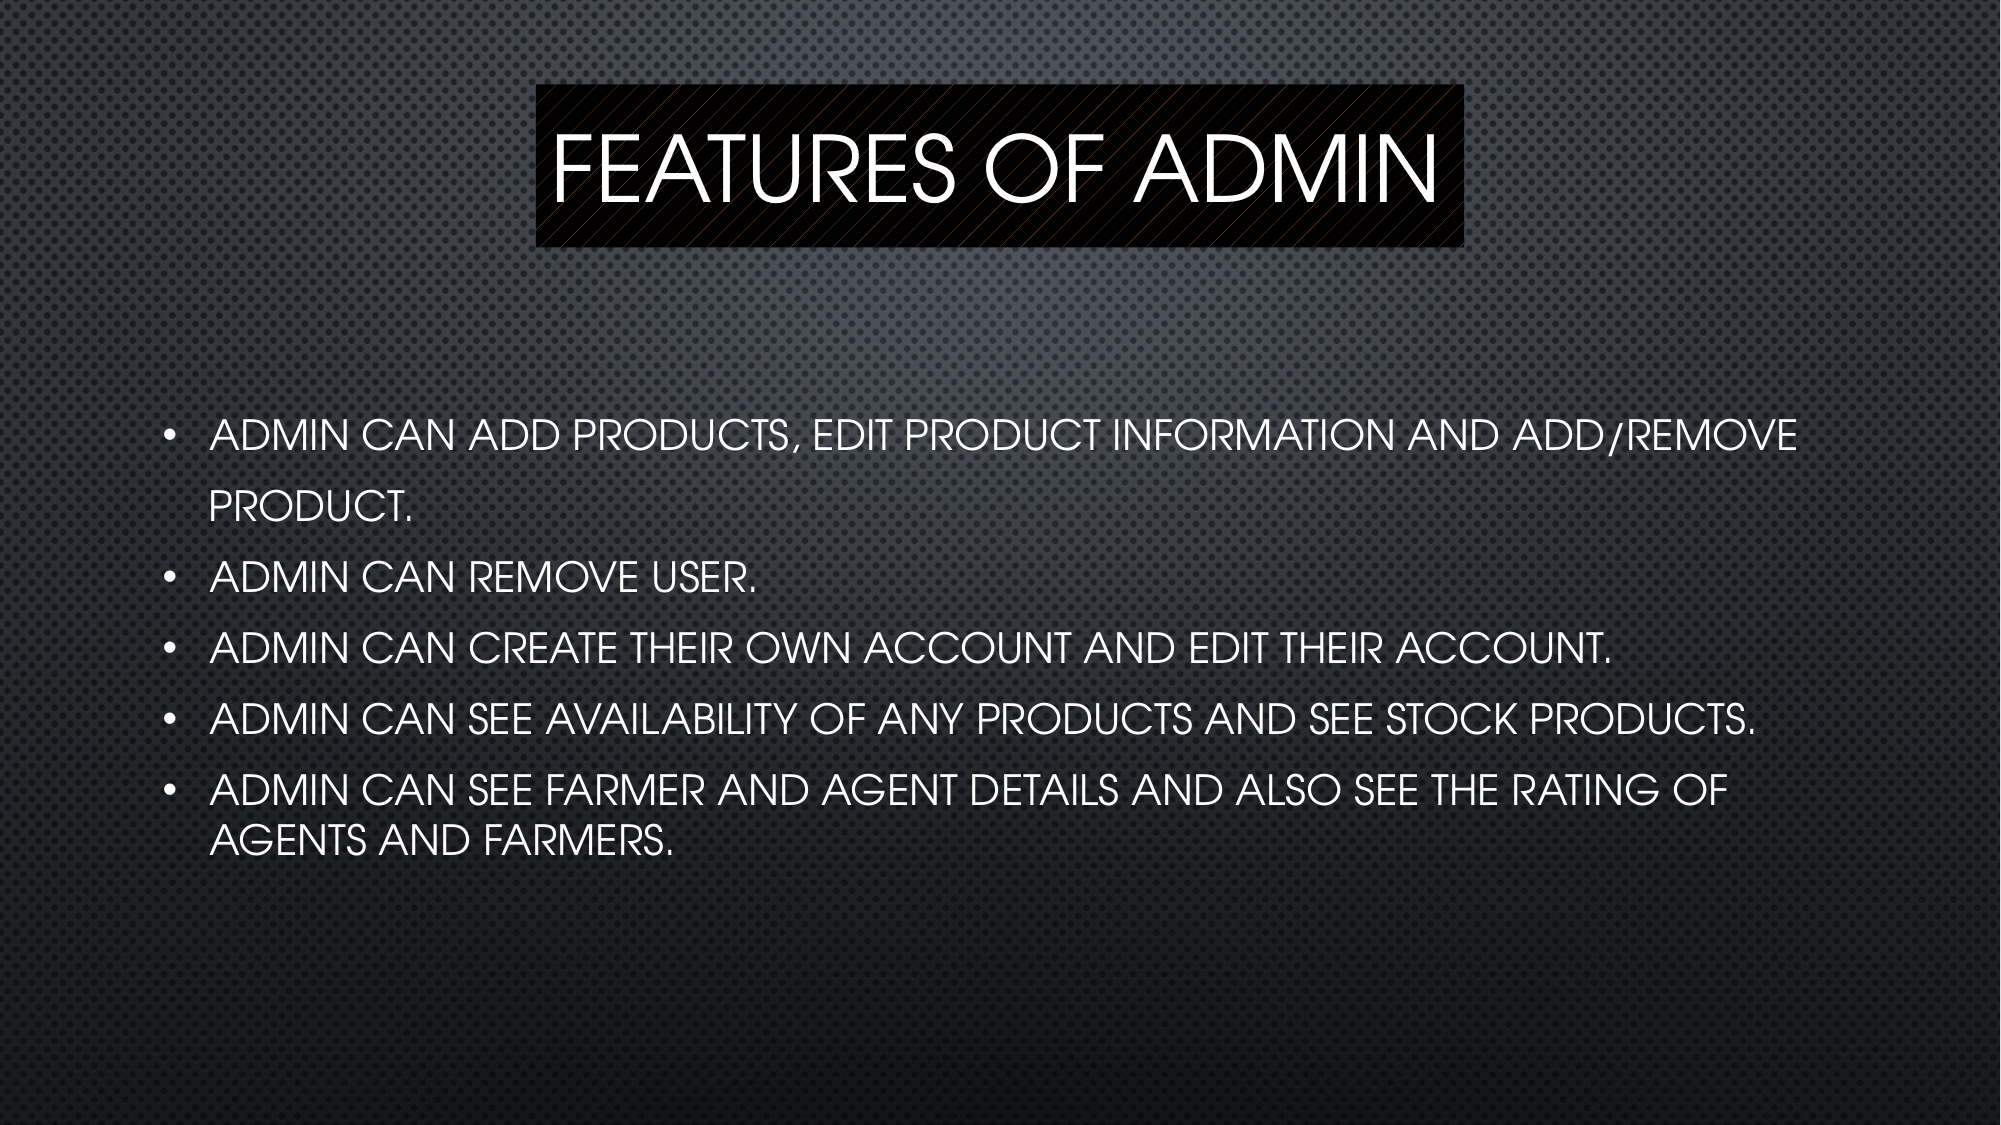

# Features OF admin
Admin can add products, edit product information and add/remove
    product.
Admin can remove user.
Admin can create their own account and edit their account.
Admin can see availability of any products and see stock products.
Admin can see farmer and agent details and also see the rating of agents and farmers.